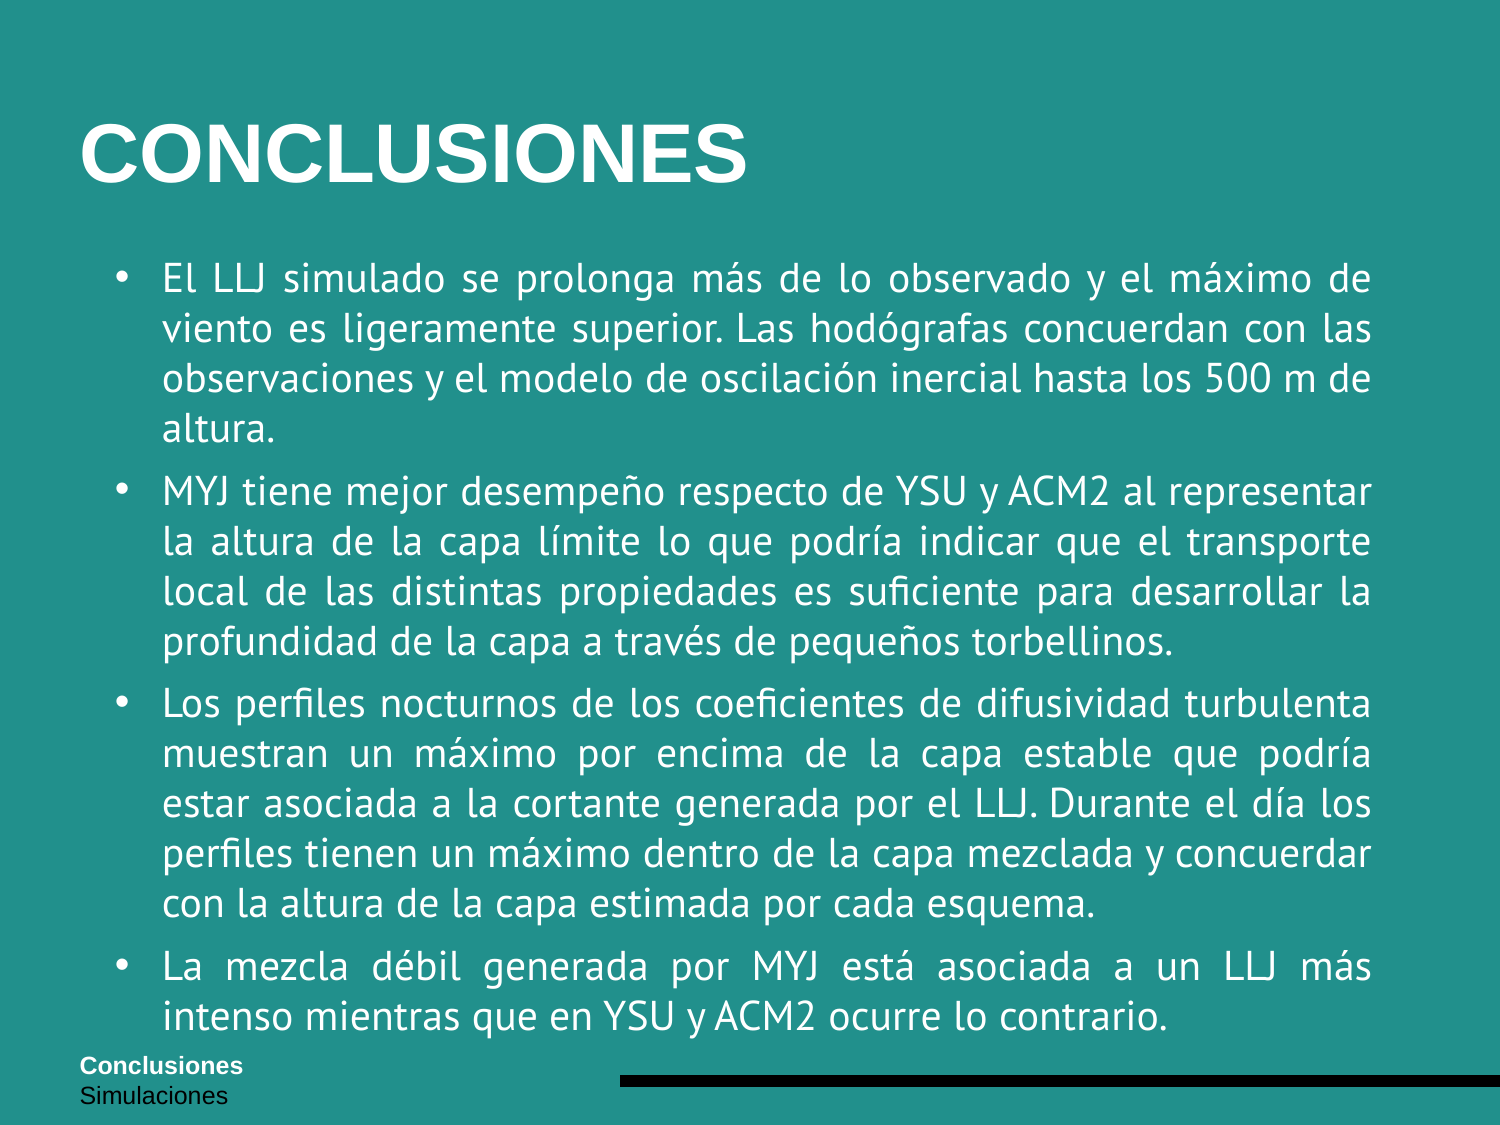

CONCLUSIONES
El LLJ simulado se prolonga más de lo observado y el máximo de viento es ligeramente superior. Las hodógrafas concuerdan con las observaciones y el modelo de oscilación inercial hasta los 500 m de altura.
MYJ tiene mejor desempeño respecto de YSU y ACM2 al representar la altura de la capa límite lo que podría indicar que el transporte local de las distintas propiedades es suficiente para desarrollar la profundidad de la capa a través de pequeños torbellinos.
Los perfiles nocturnos de los coeficientes de difusividad turbulenta muestran un máximo por encima de la capa estable que podría estar asociada a la cortante generada por el LLJ. Durante el día los perfiles tienen un máximo dentro de la capa mezclada y concuerdar con la altura de la capa estimada por cada esquema.
La mezcla débil generada por MYJ está asociada a un LLJ más intenso mientras que en YSU y ACM2 ocurre lo contrario.
Conclusiones
Simulaciones